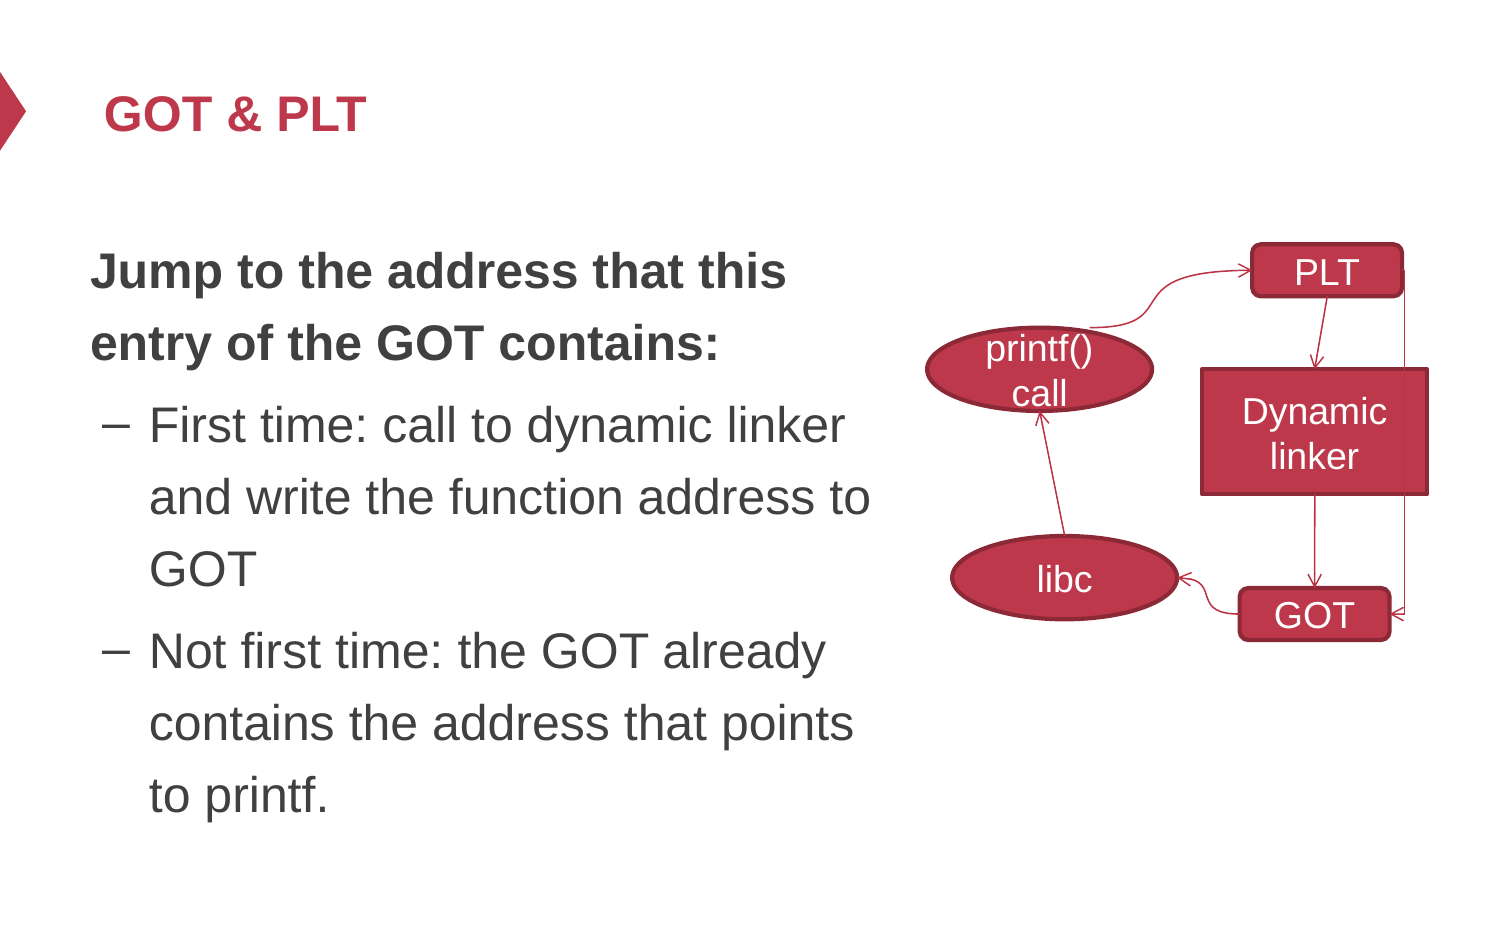

# GOT & PLT
Jump to the address that this entry of the GOT contains:
First time: call to dynamic linker and write the function address to GOT
Not first time: the GOT already contains the address that points to printf.

PLT
printf() call
Dynamic linker
libc
GOT